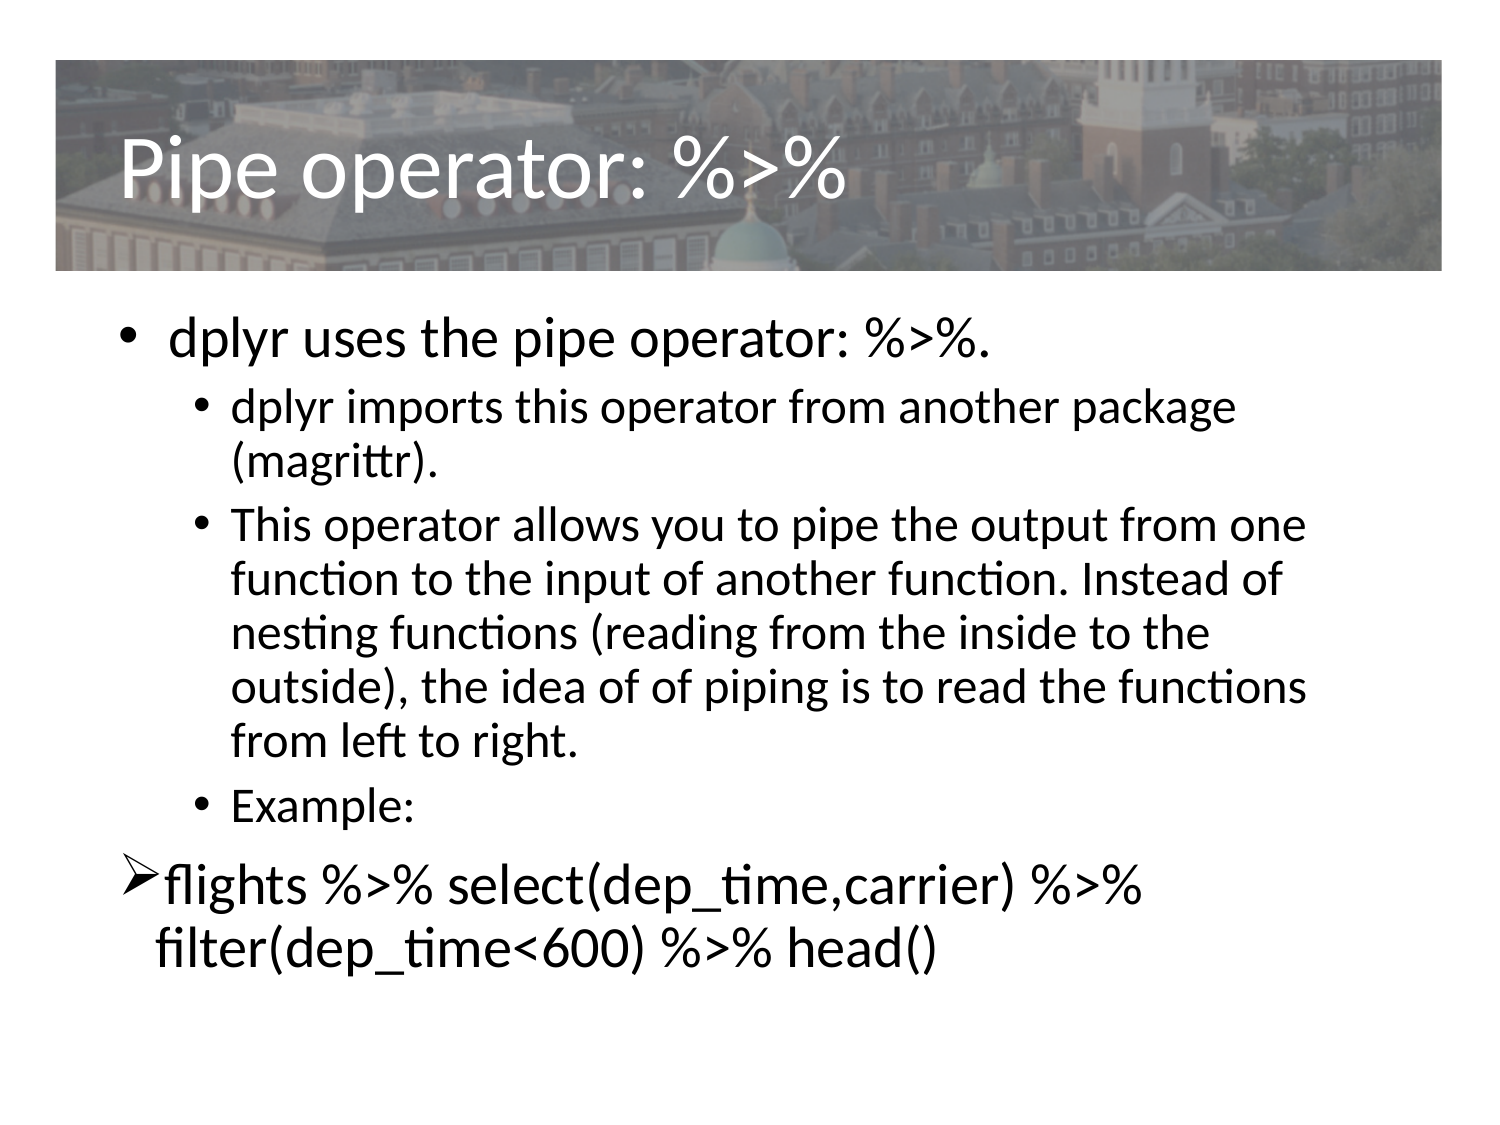

# Pipe operator: %>%
 dplyr uses the pipe operator: %>%.
dplyr imports this operator from another package (magrittr).
This operator allows you to pipe the output from one function to the input of another function. Instead of nesting functions (reading from the inside to the outside), the idea of of piping is to read the functions from left to right.
Example:
flights %>% select(dep_time,carrier) %>% filter(dep_time<600) %>% head()